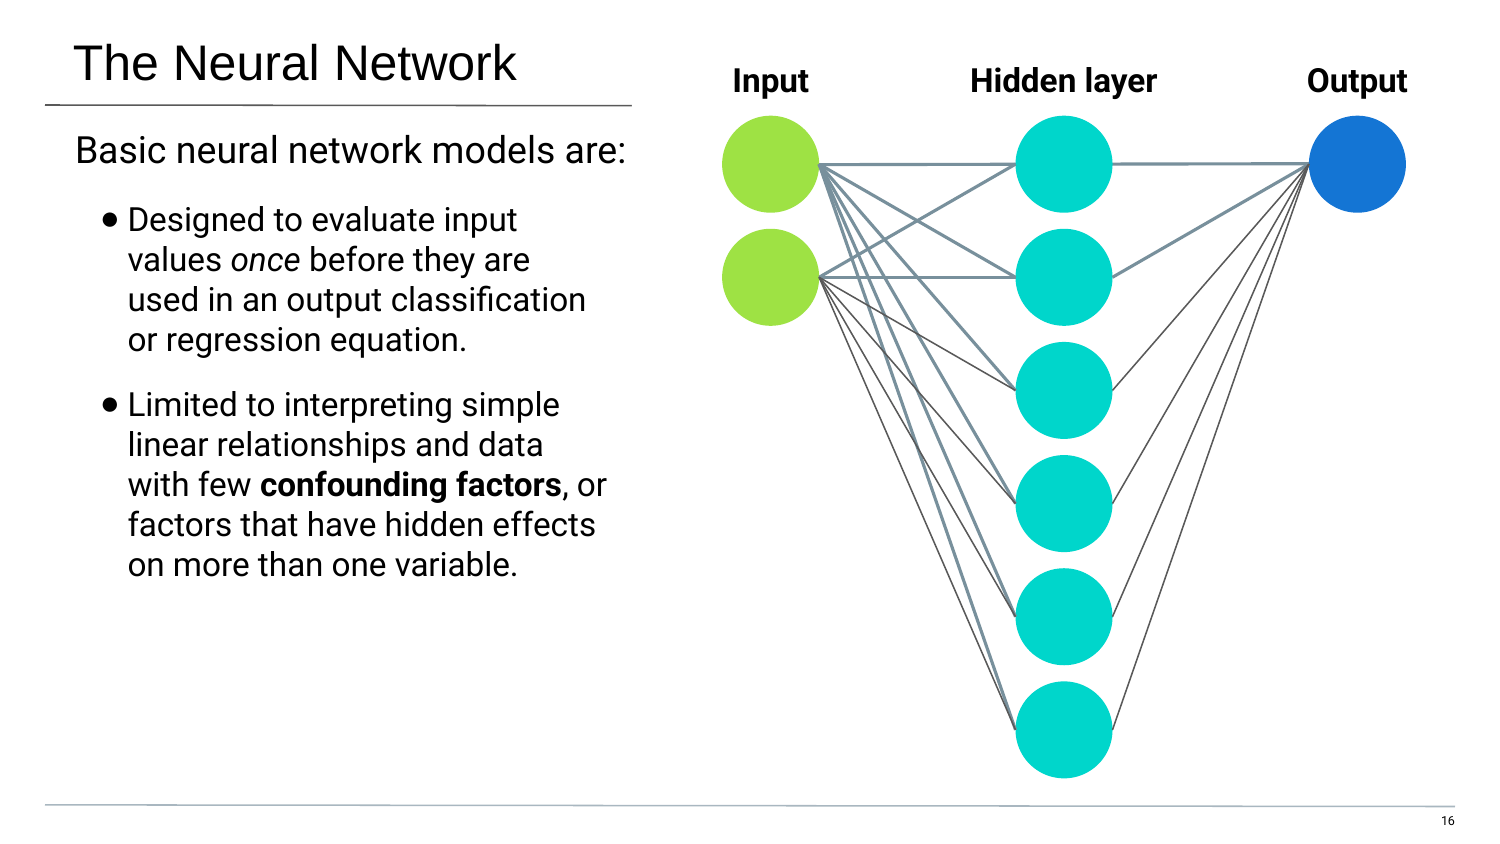

# The Neural Network

Input
Hidden layer
Output
Basic neural network models are:

Designed to evaluate input values once before they are used in an output classification or regression equation.
Limited to interpreting simple linear relationships and data with few confounding factors, or factors that have hidden effects on more than one variable.

16